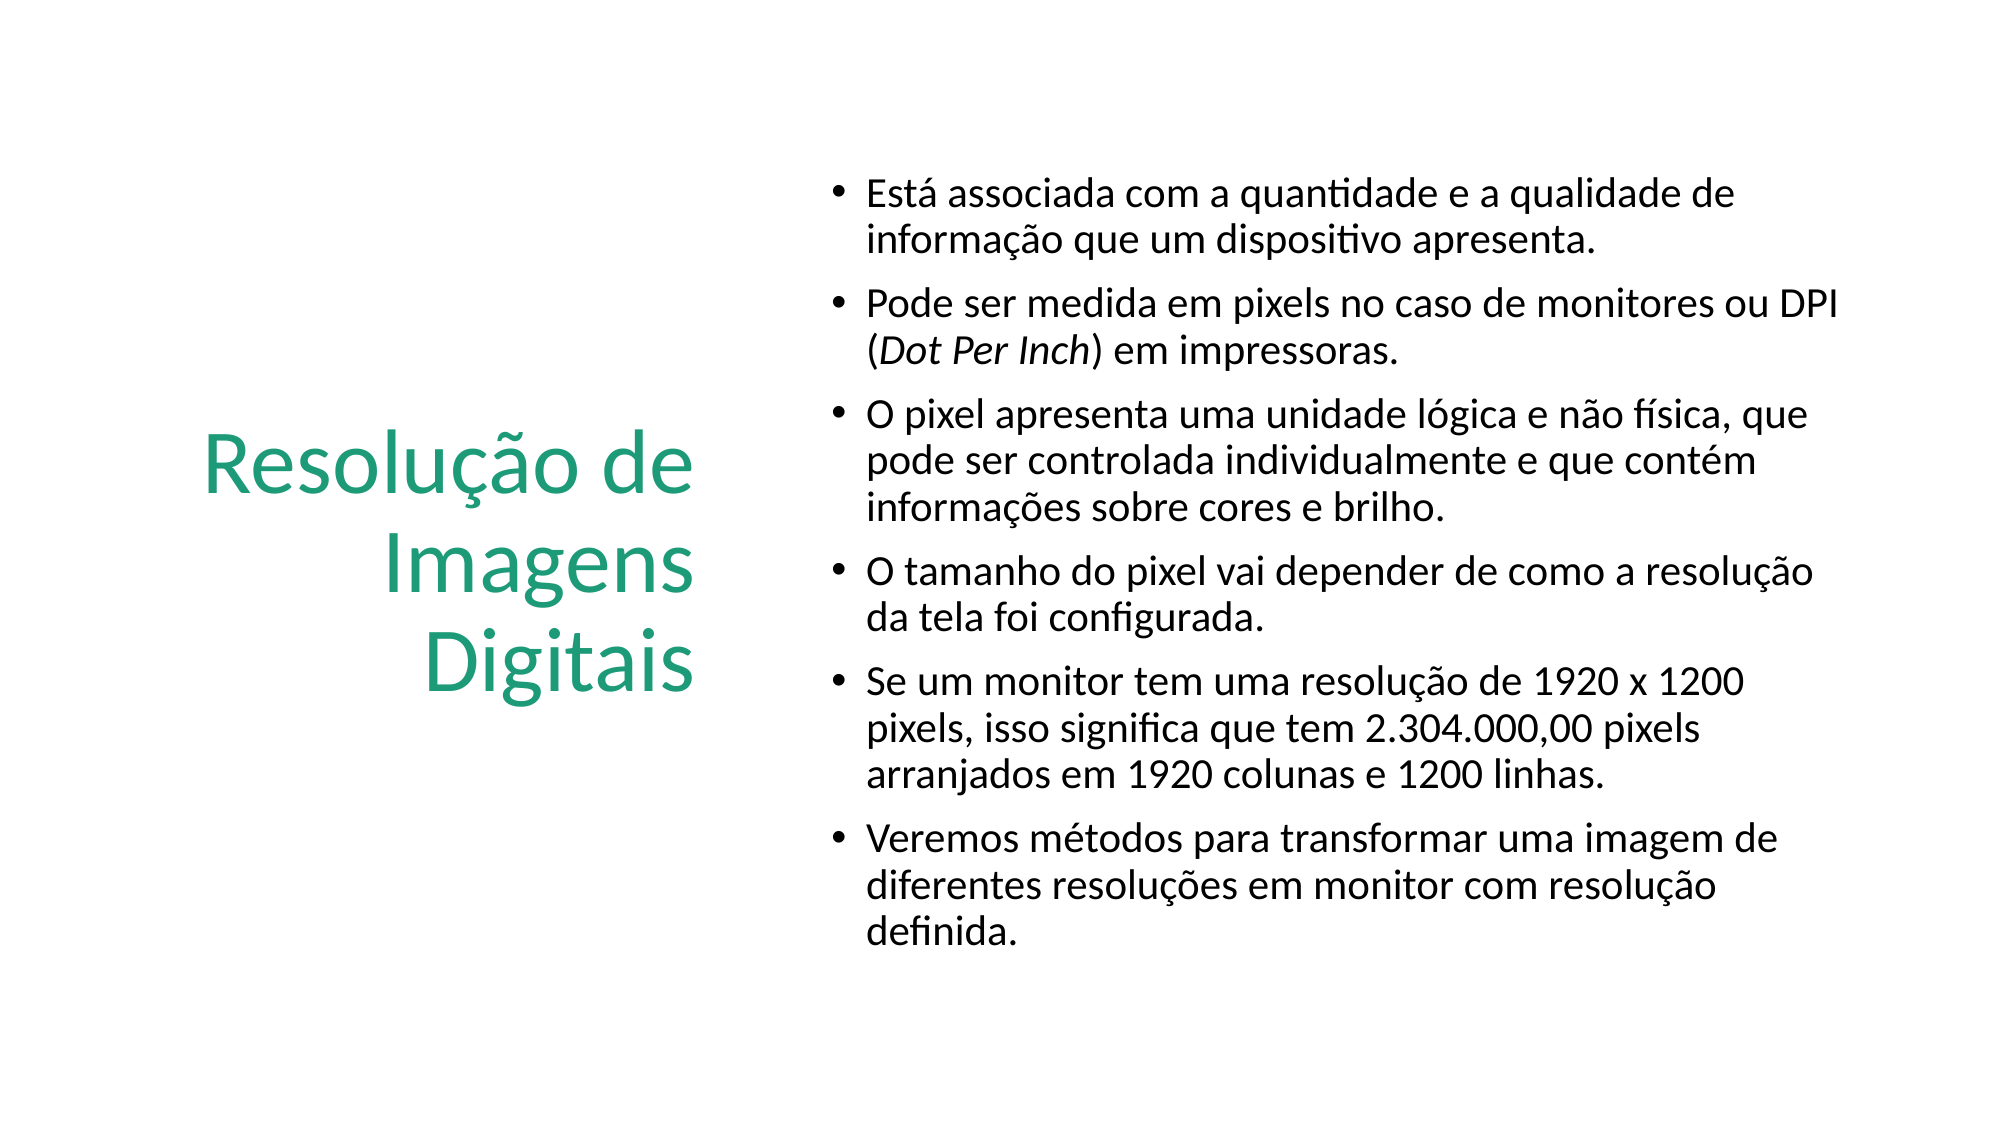

# Resolução de Imagens Digitais
Está associada com a quantidade e a qualidade de informação que um dispositivo apresenta.
Pode ser medida em pixels no caso de monitores ou DPI (Dot Per Inch) em impressoras.
O pixel apresenta uma unidade lógica e não física, que pode ser controlada individualmente e que contém informações sobre cores e brilho.
O tamanho do pixel vai depender de como a resolução da tela foi configurada.
Se um monitor tem uma resolução de 1920 x 1200 pixels, isso significa que tem 2.304.000,00 pixels arranjados em 1920 colunas e 1200 linhas.
Veremos métodos para transformar uma imagem de diferentes resoluções em monitor com resolução definida.